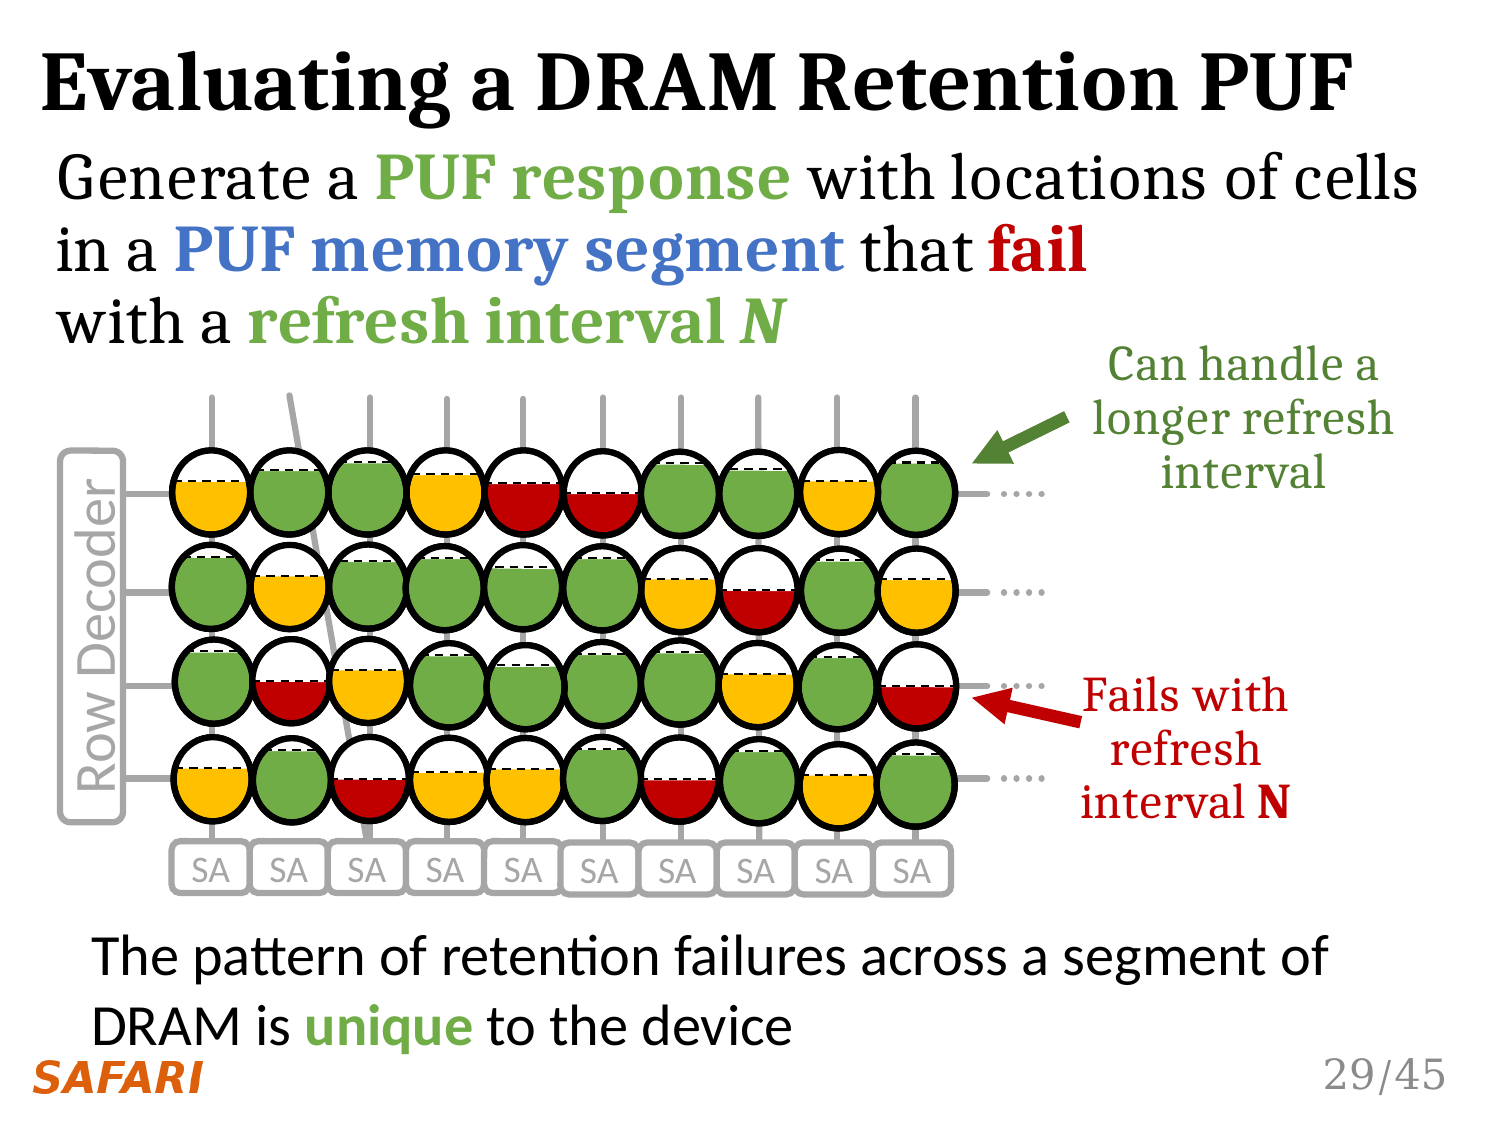

Evaluating a DRAM Retention PUF
Generate a PUF response with locations of cells in a PUF memory segment that fail                 with a refresh interval N
Can handle a longer refresh interval

Row Decoder

Fails with refresh interval N

SA
SA
SA
SA
SA
SA
SA
SA
SA
SA
The pattern of retention failures across a segment of DRAM is unique to the device